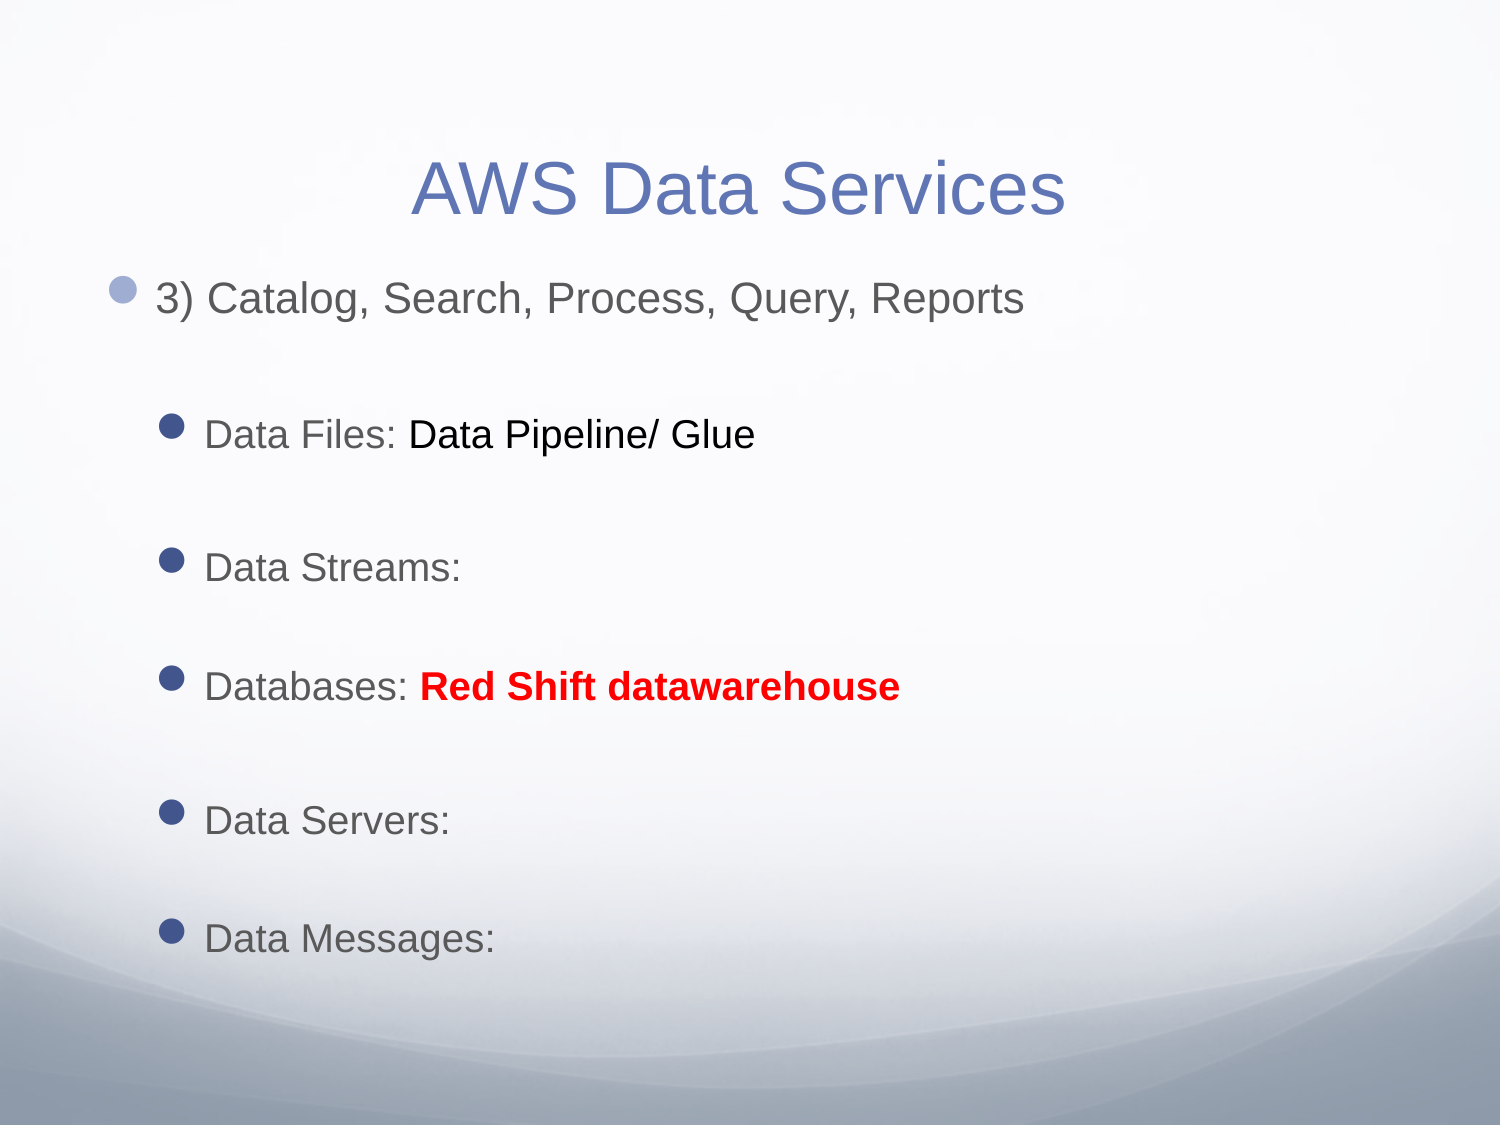

# AWS Data Services
3) Catalog, Search, Process, Query, Reports

Data Files: Data Pipeline/ Glue

Data Streams:

Databases: Red Shift datawarehouse

Data Servers:

Data Messages: